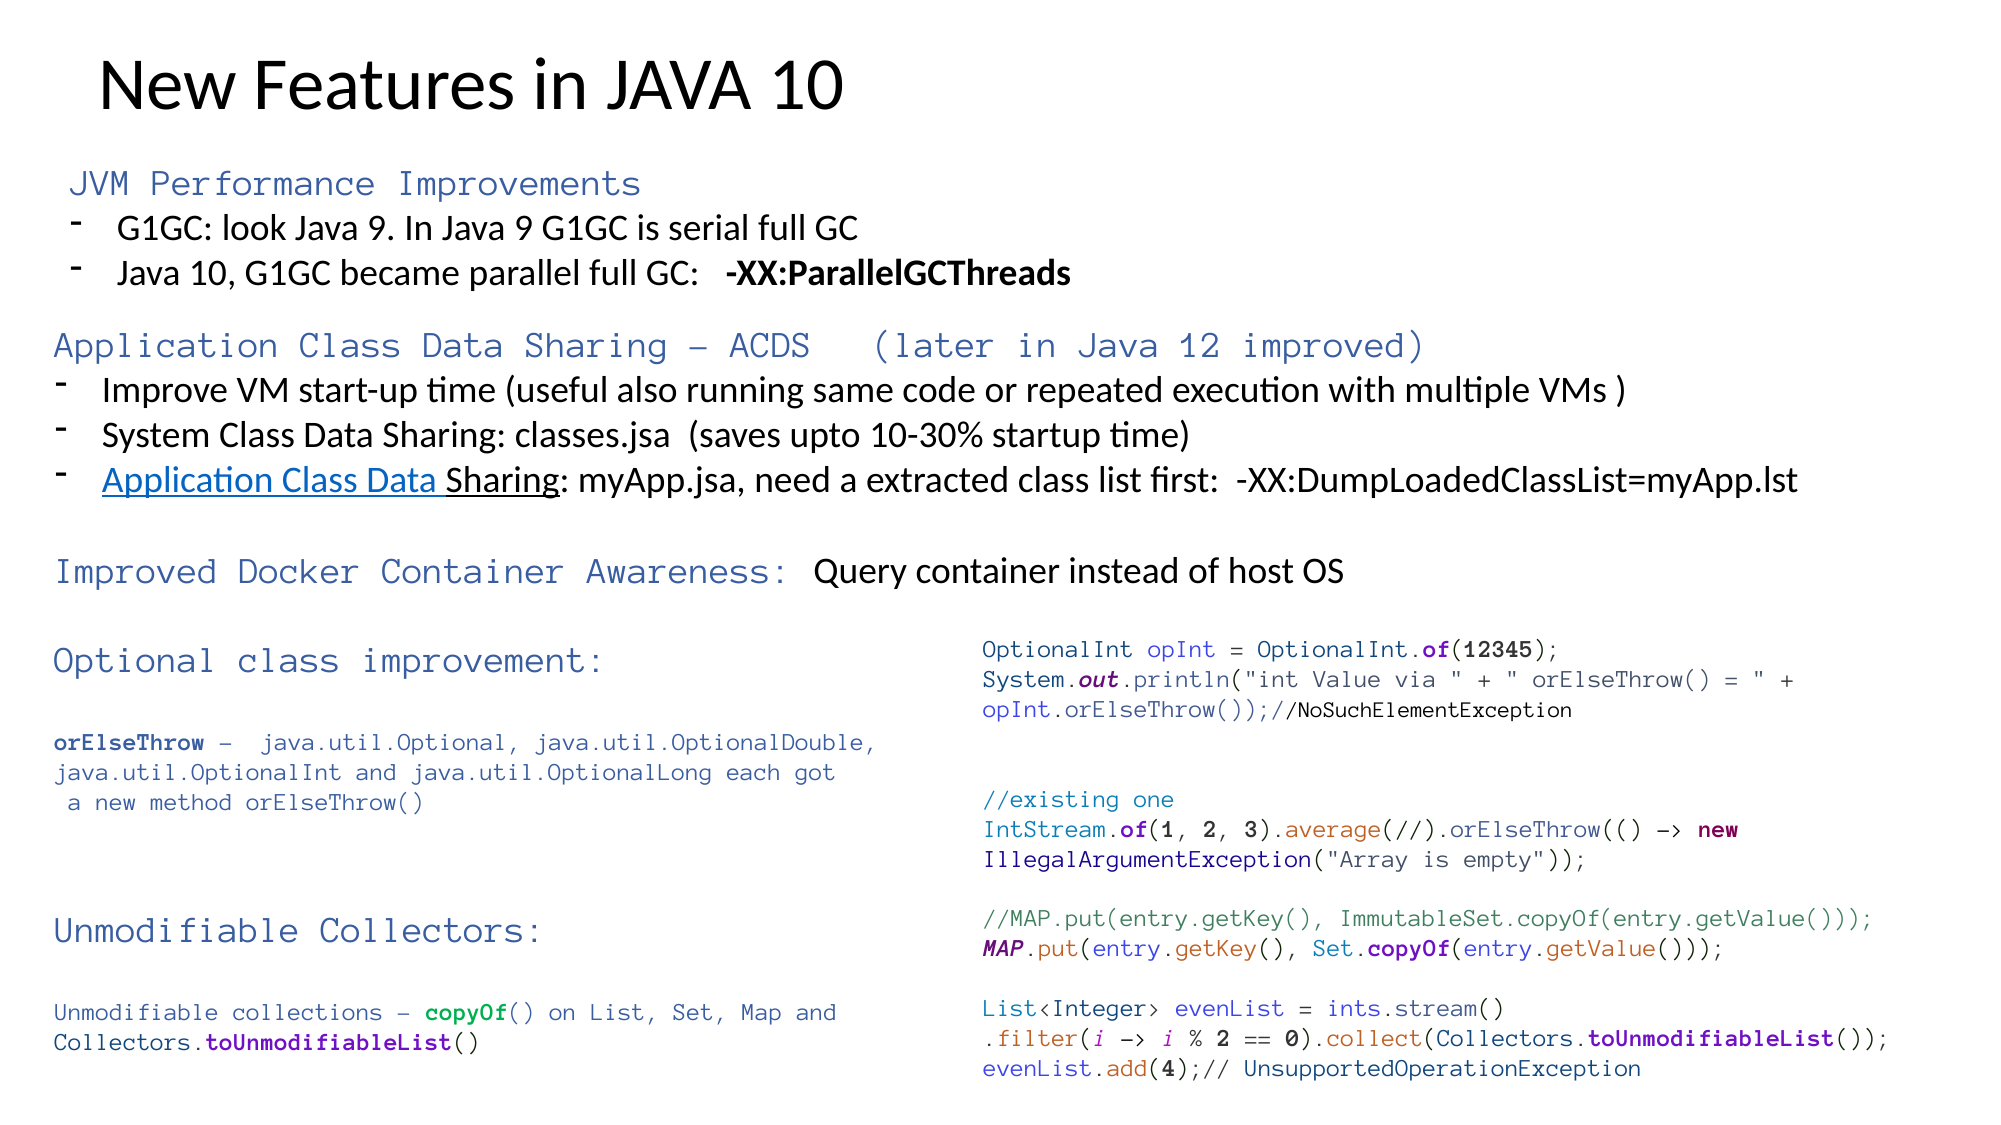

New Features in JAVA 10

JVM Performance Improvements
G1GC: look Java 9. In Java 9 G1GC is serial full GC
Java 10, G1GC became parallel full GC:   -XX:ParallelGCThreads

Application Class Data Sharing – ACDS   (later in Java 12 improved)
Improve VM start-up time (useful also running same code or repeated execution with multiple VMs )
System Class Data Sharing: classes.jsa  (saves upto 10-30% startup time)
Application Class Data Sharing: myApp.jsa, need a extracted class list first:  -XX:DumpLoadedClassList=myApp.lst
Improved Docker Container Awareness: Query container instead of host OS
OptionalInt opInt = OptionalInt.of(12345);
System.out.println("int Value via " + " orElseThrow() = " + opInt.orElseThrow());//NoSuchElementException

//existing one
IntStream.of(1, 2, 3).average(//).orElseThrow(() -> new IllegalArgumentException("Array is empty"));

//MAP.put(entry.getKey(), ImmutableSet.copyOf(entry.getValue()));
MAP.put(entry.getKey(), Set.copyOf(entry.getValue()));

List<Integer> evenList = ints.stream()
.filter(i -> i % 2 == 0).collect(Collectors.toUnmodifiableList());
evenList.add(4);// UnsupportedOperationException
Optional class improvement:

orElseThrow -  java.util.Optional, java.util.OptionalDouble, java.util.OptionalInt and java.util.OptionalLong each got
 a new method orElseThrow()

Unmodifiable Collectors:

Unmodifiable collections – copyOf() on List, Set, Map and
Collectors.toUnmodifiableList()